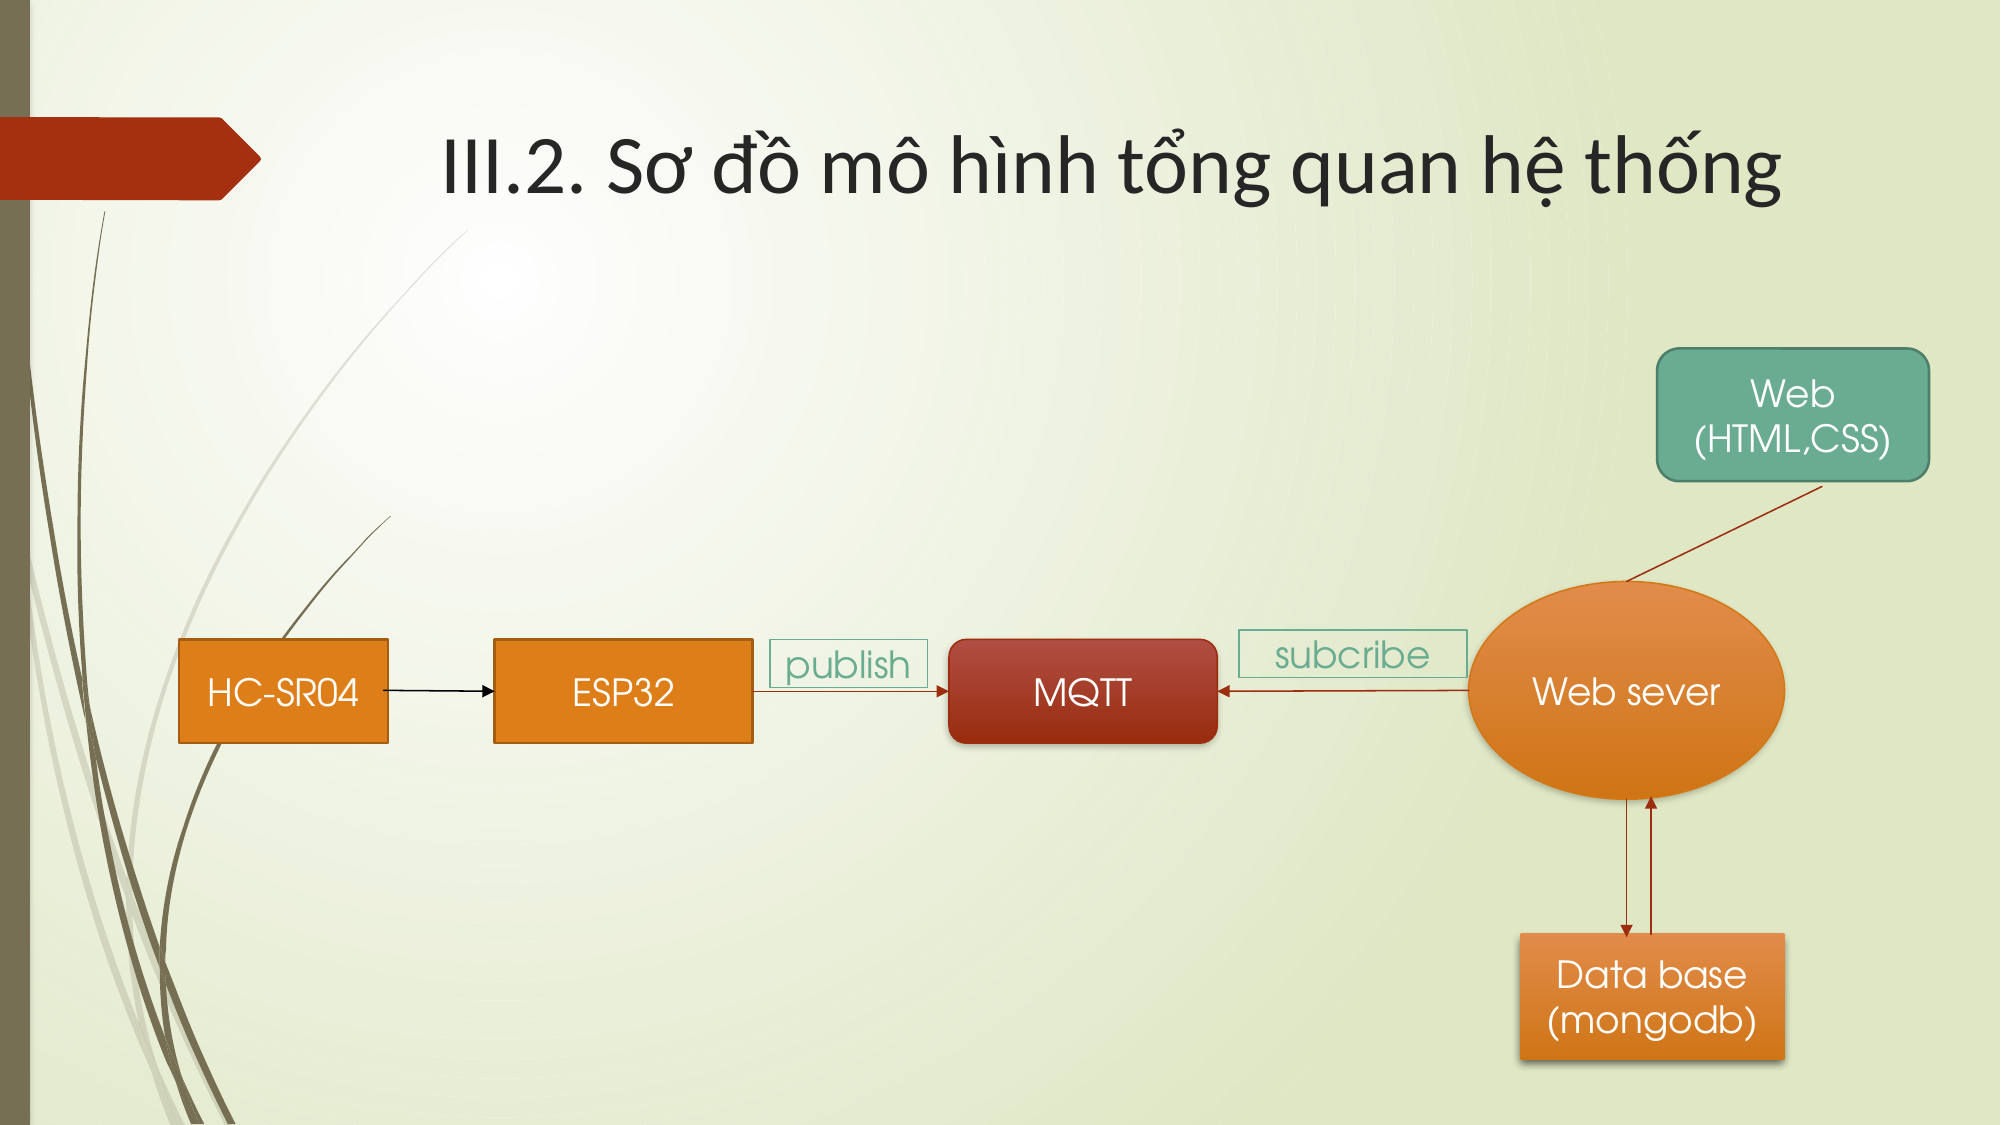

# III.2. Sơ đồ mô hình tổng quan hệ thống

Web
(HTML,CSS)
Web sever
subcribe
HC-SR04
ESP32
MQTT
publish
Data base
(mongodb)